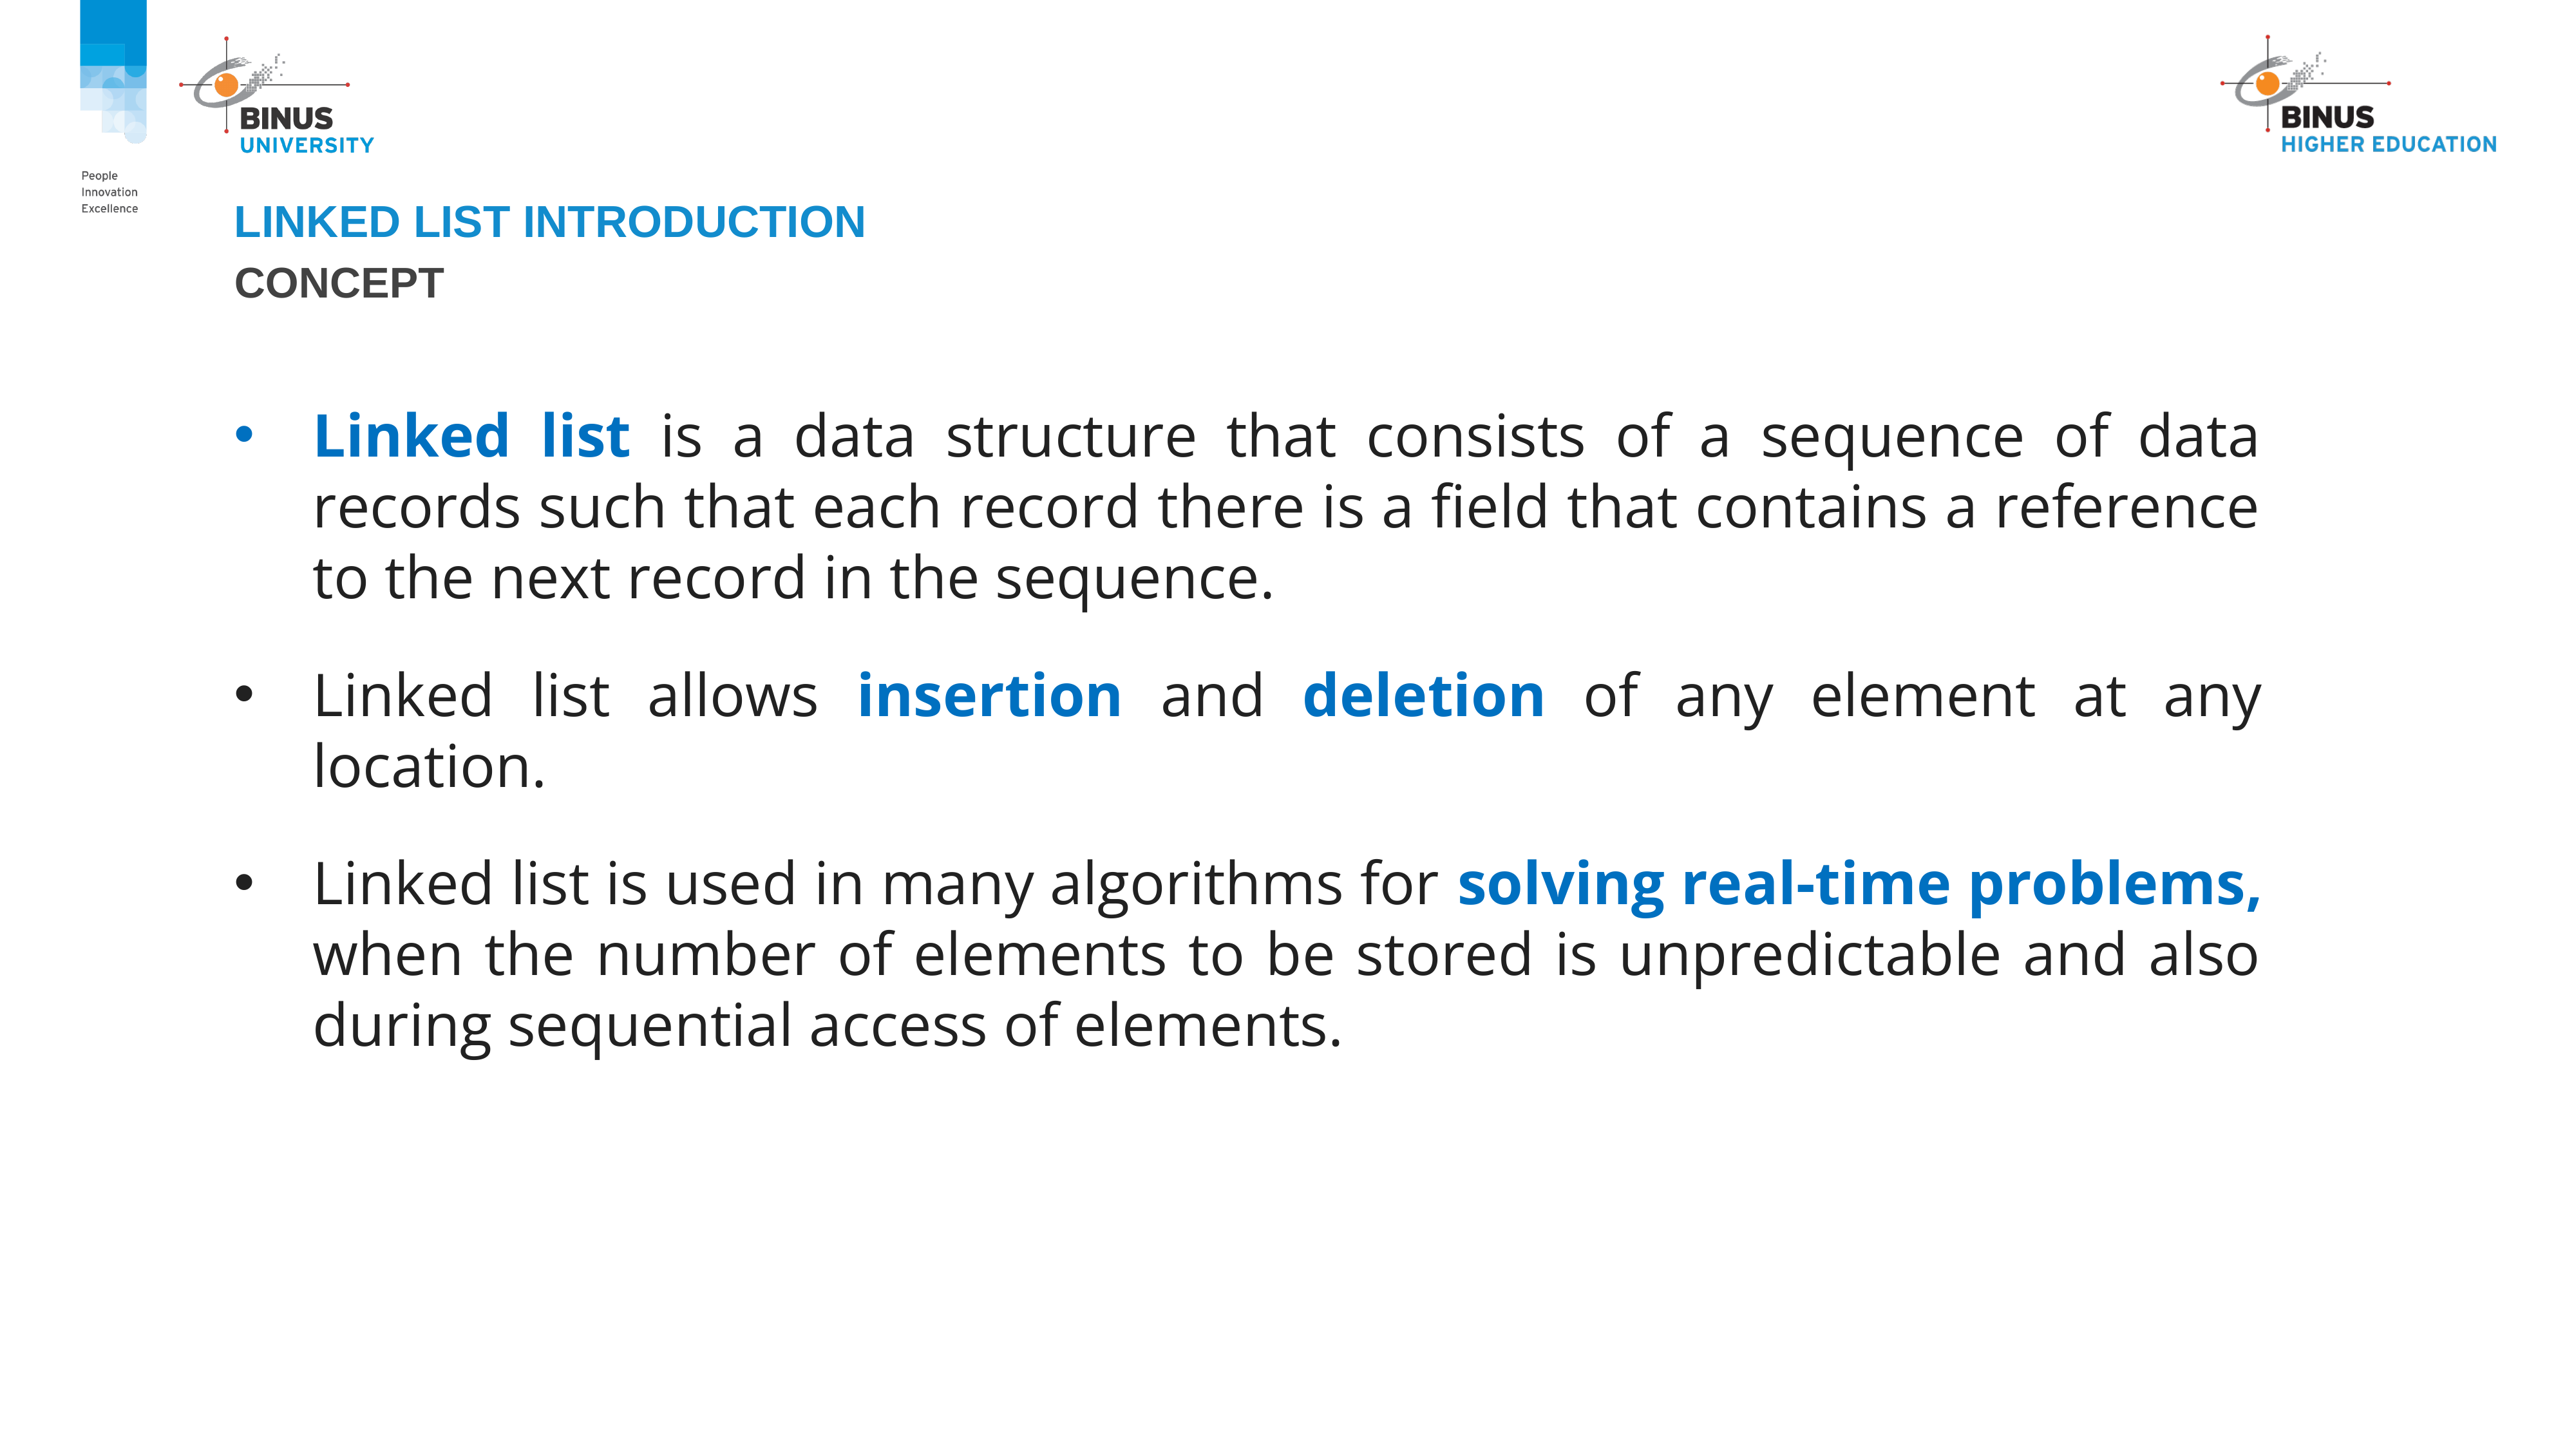

# Linked list introduction
concept
Linked list is a data structure that consists of a sequence of data records such that each record there is a field that contains a reference to the next record in the sequence.
Linked list allows insertion and deletion of any element at any location.
Linked list is used in many algorithms for solving real-time problems, when the number of elements to be stored is unpredictable and also during sequential access of elements.